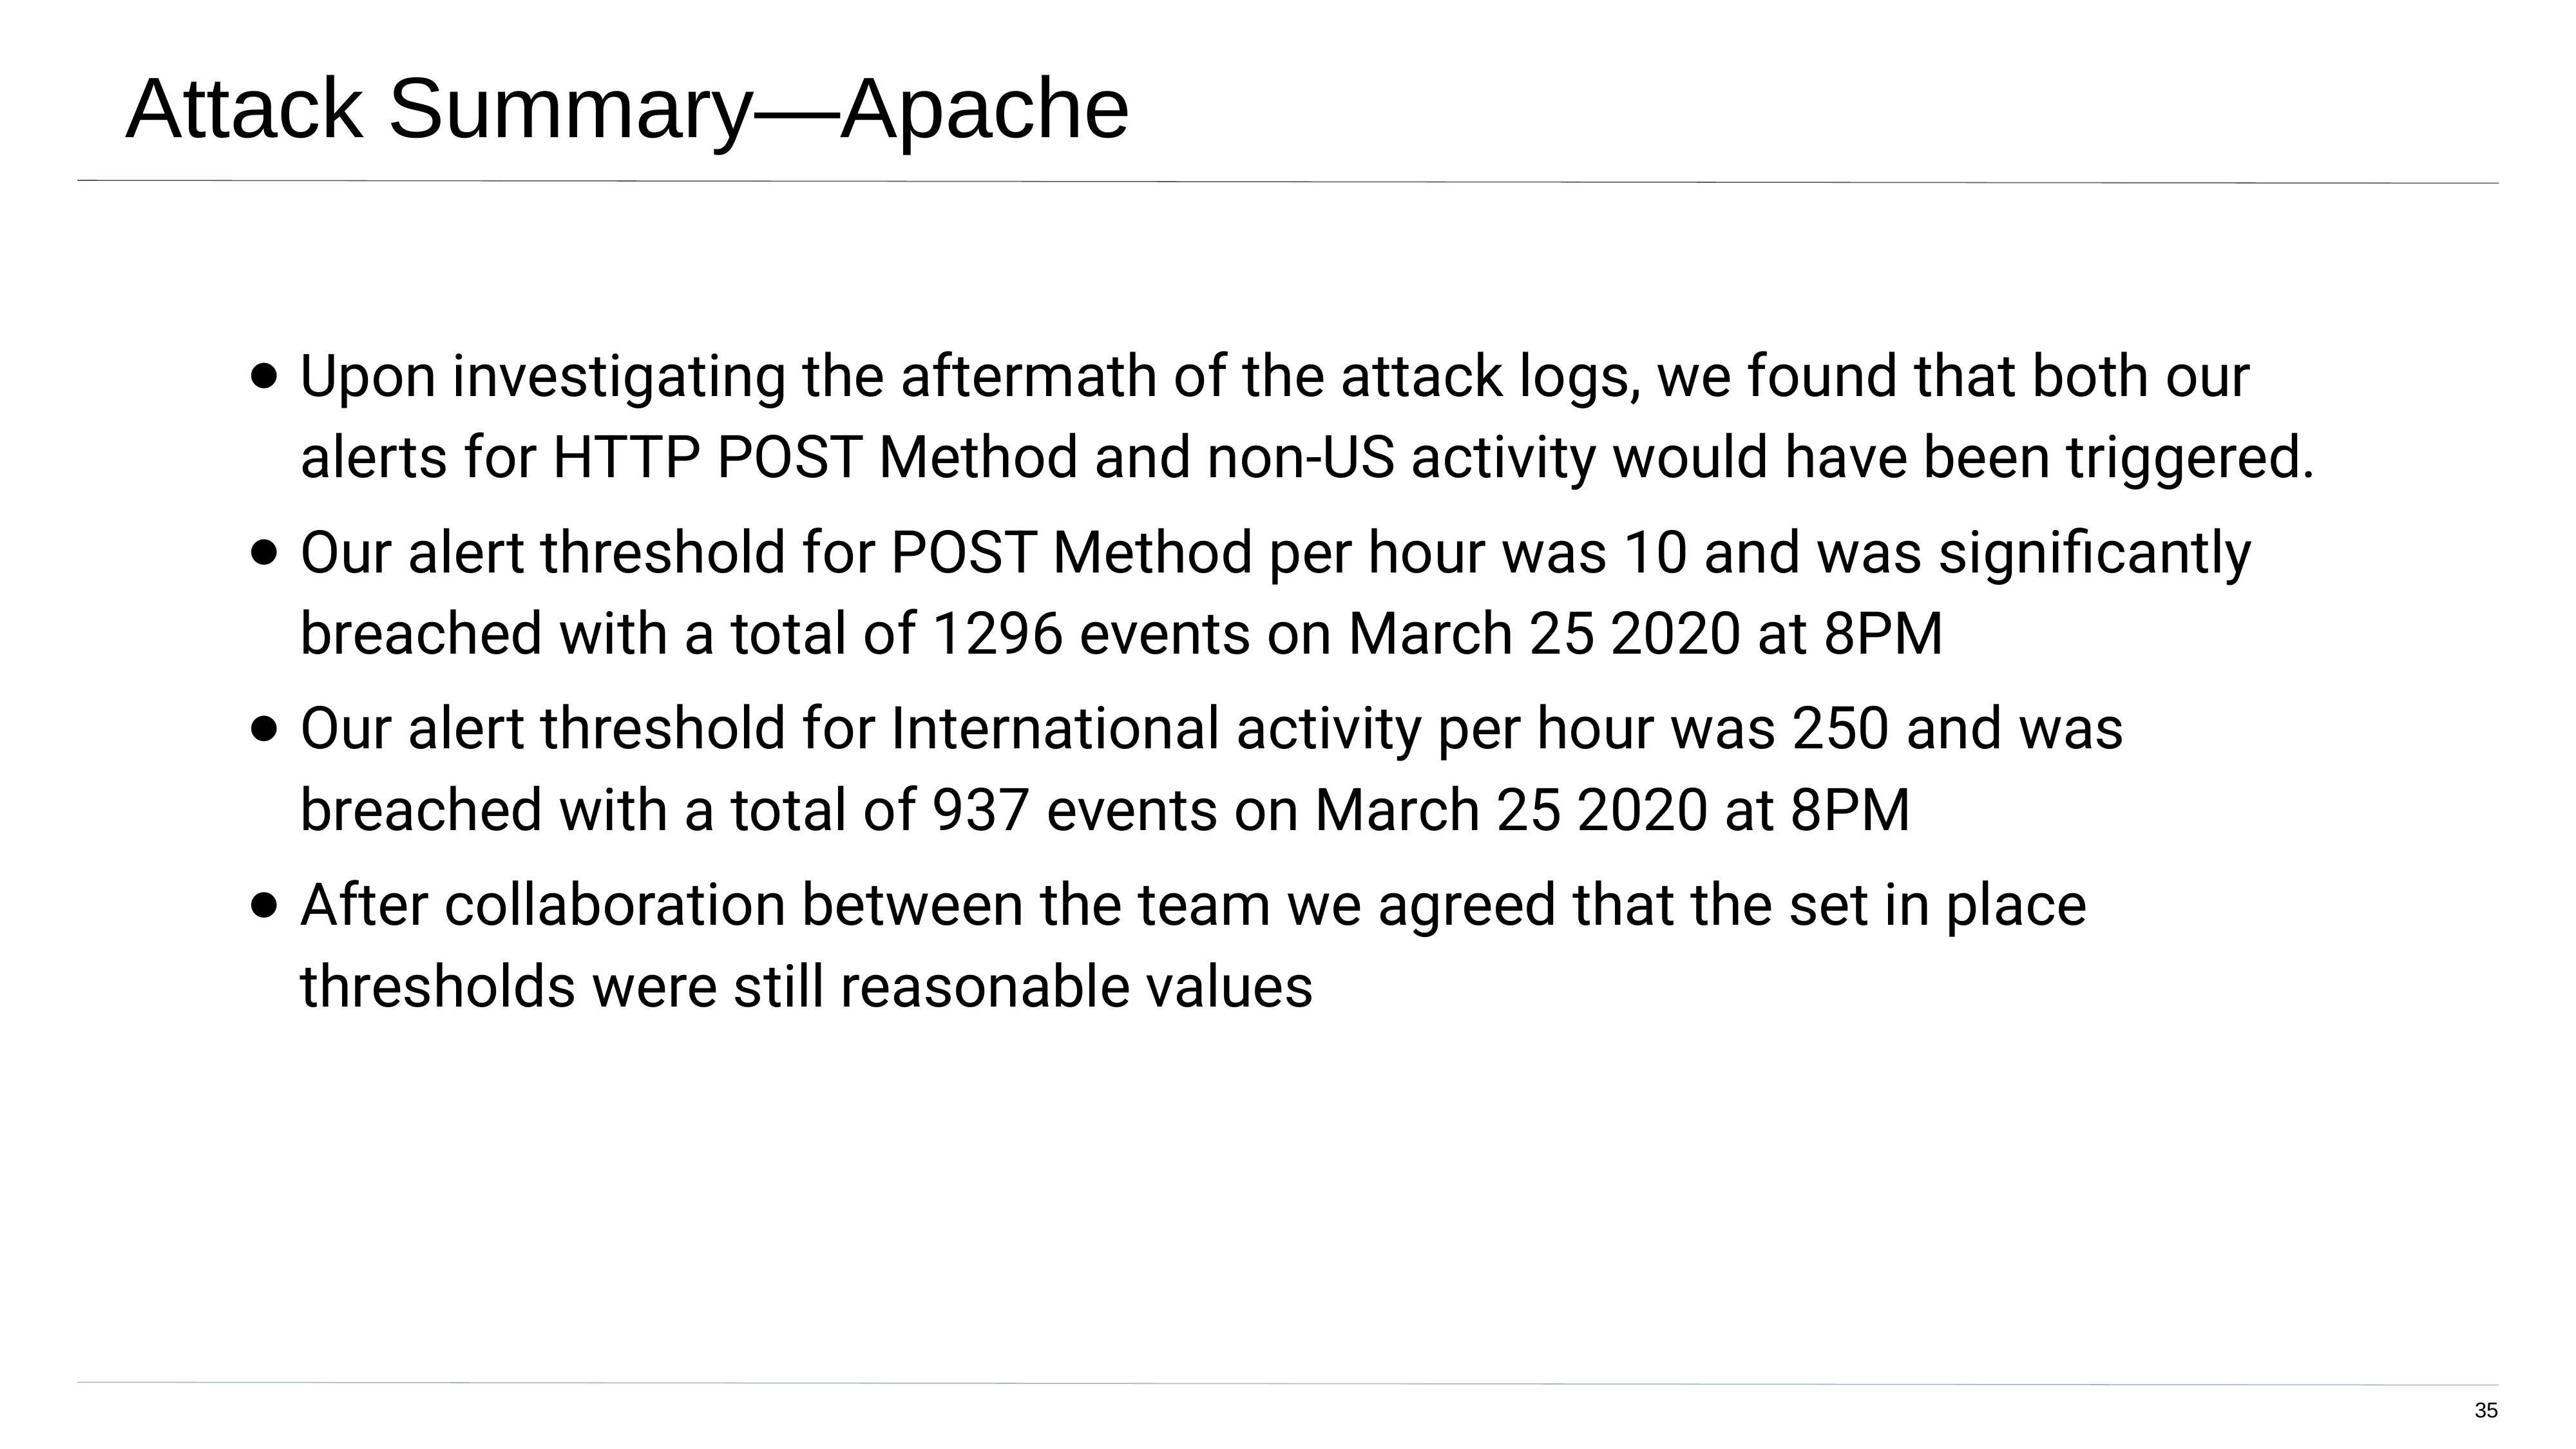

# Attack Summary—Apache

Upon investigating the aftermath of the attack logs, we found that both our alerts for HTTP POST Method and non-US activity would have been triggered.
Our alert threshold for POST Method per hour was 10 and was significantly breached with a total of 1296 events on March 25 2020 at 8PM
Our alert threshold for International activity per hour was 250 and was breached with a total of 937 events on March 25 2020 at 8PM
After collaboration between the team we agreed that the set in place thresholds were still reasonable values

35